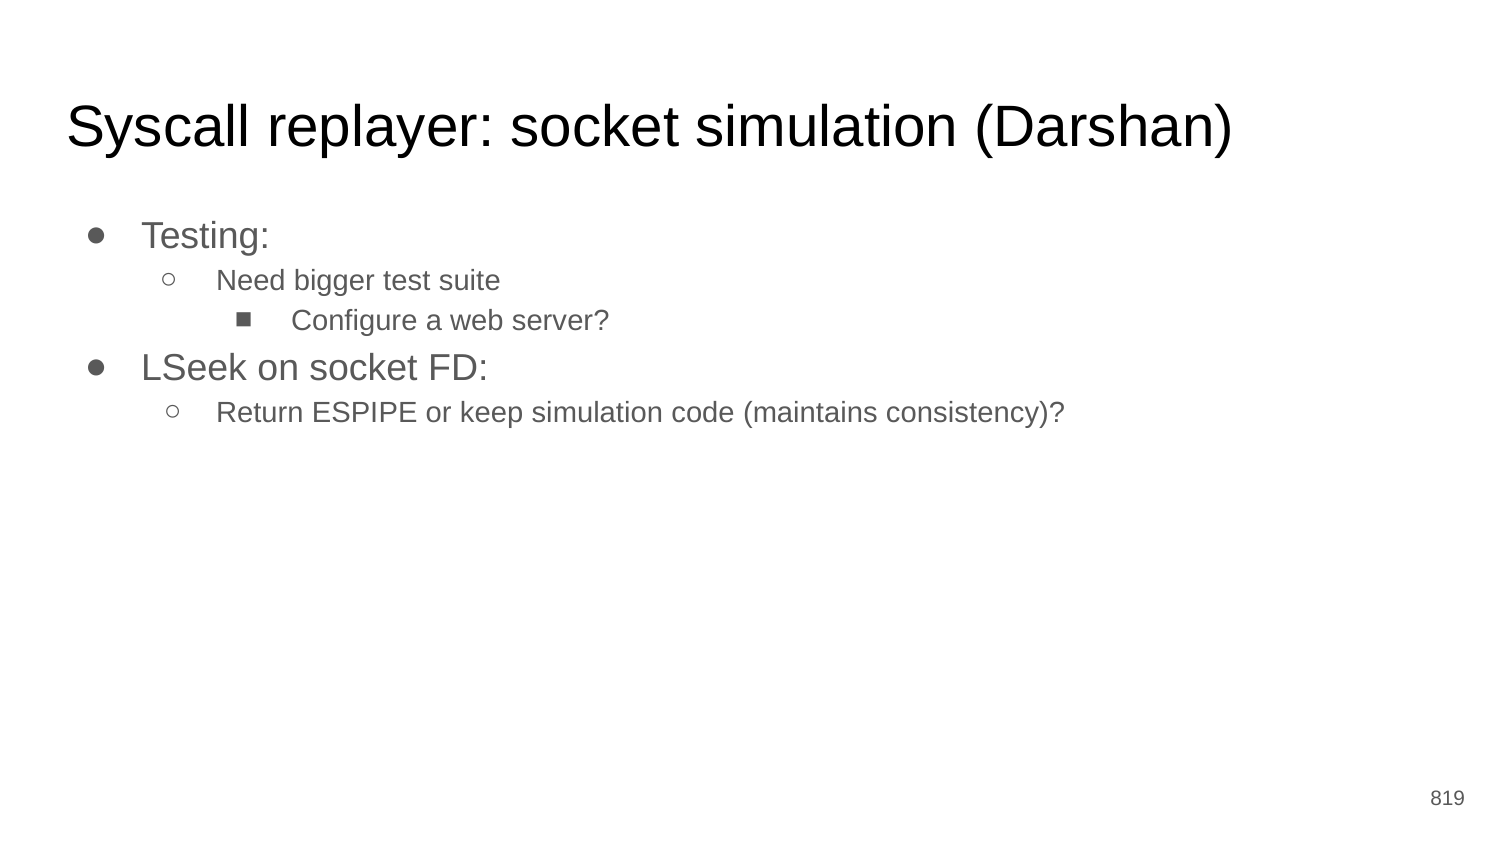

# Syscall replayer: socket simulation (Darshan)
Testing:
Need bigger test suite
Configure a web server?
LSeek on socket FD:
Return ESPIPE or keep simulation code (maintains consistency)?
819